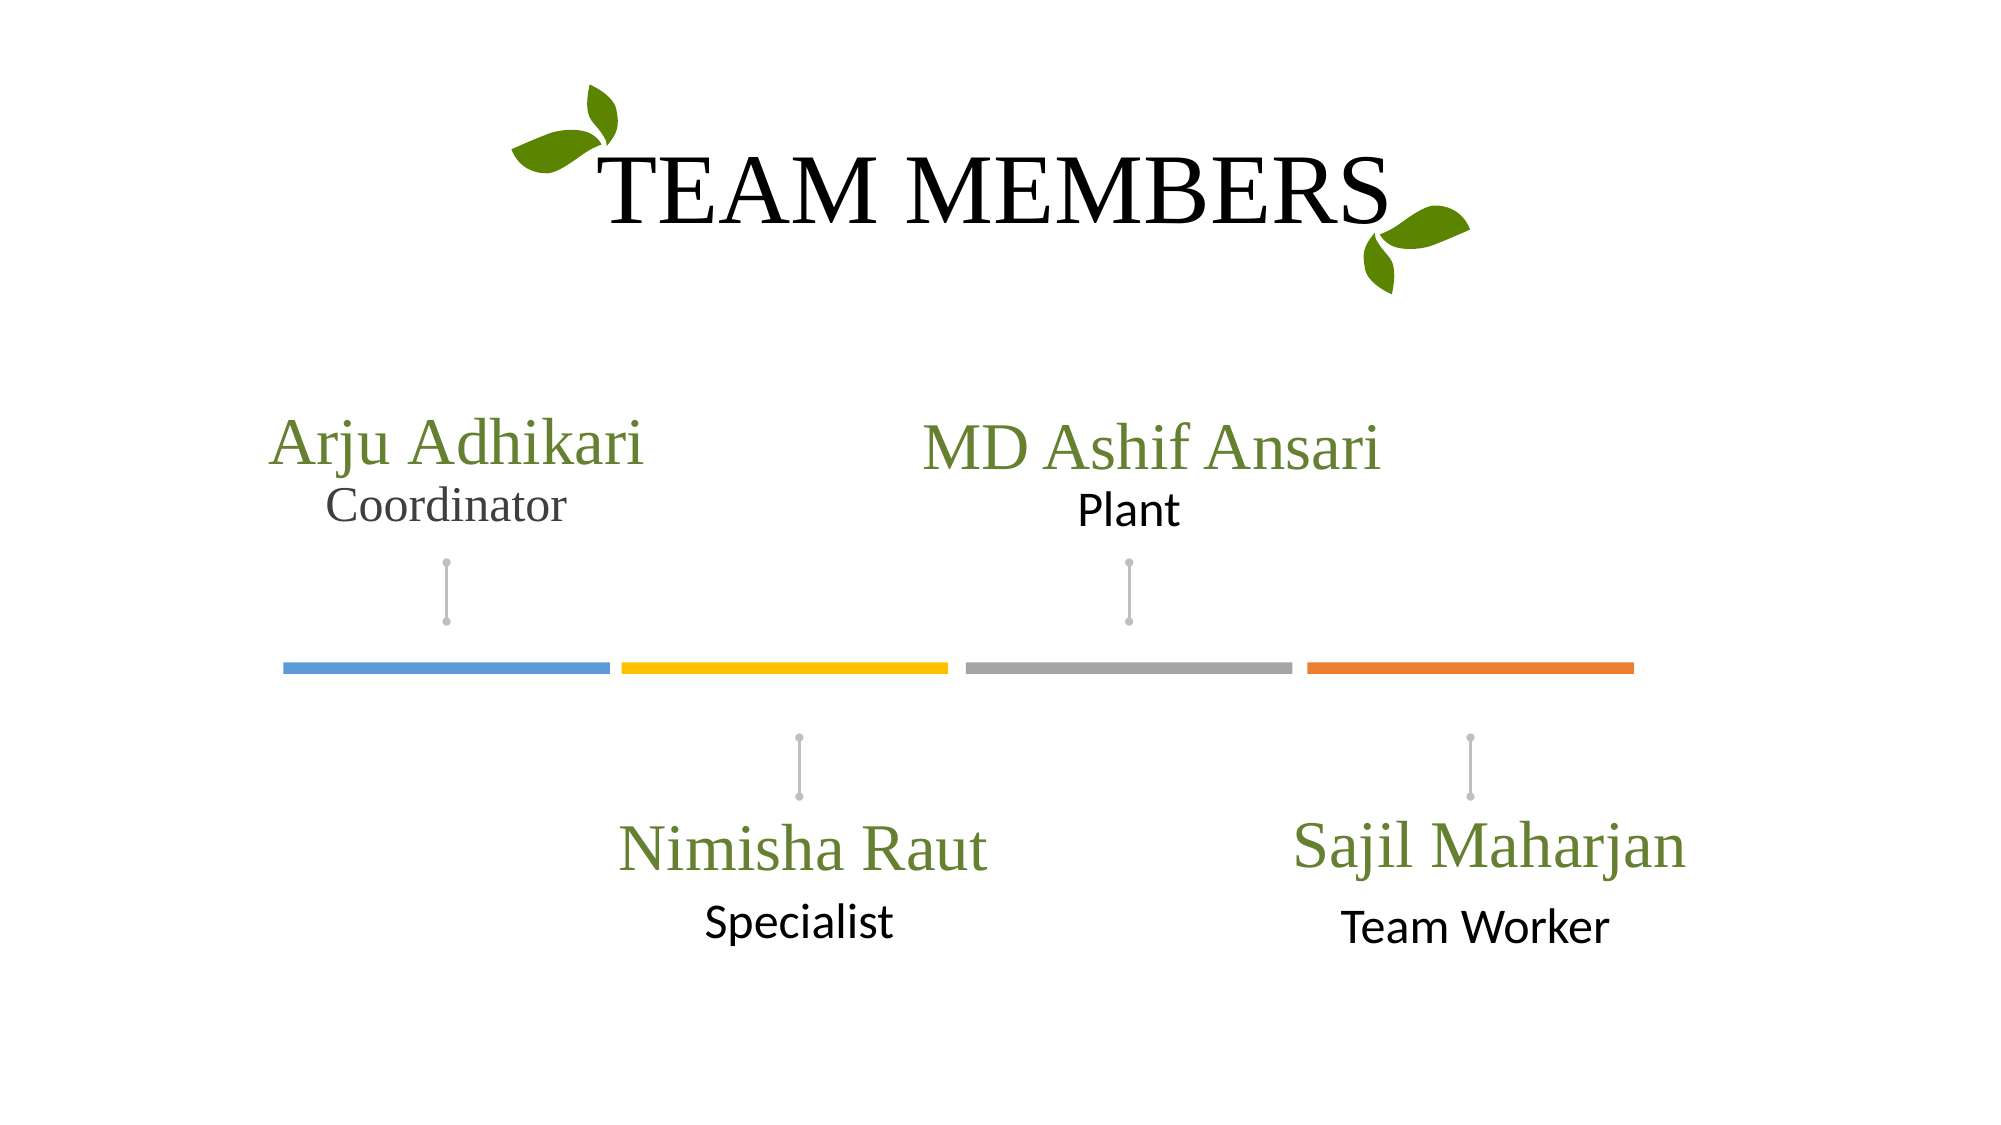

TEAM MEMBERS

  Arju Adhikari
Coordinator
  MD Ashif Ansari
Plant

Sajil Maharjan
  Nimisha Raut
Specialist
Team Worker